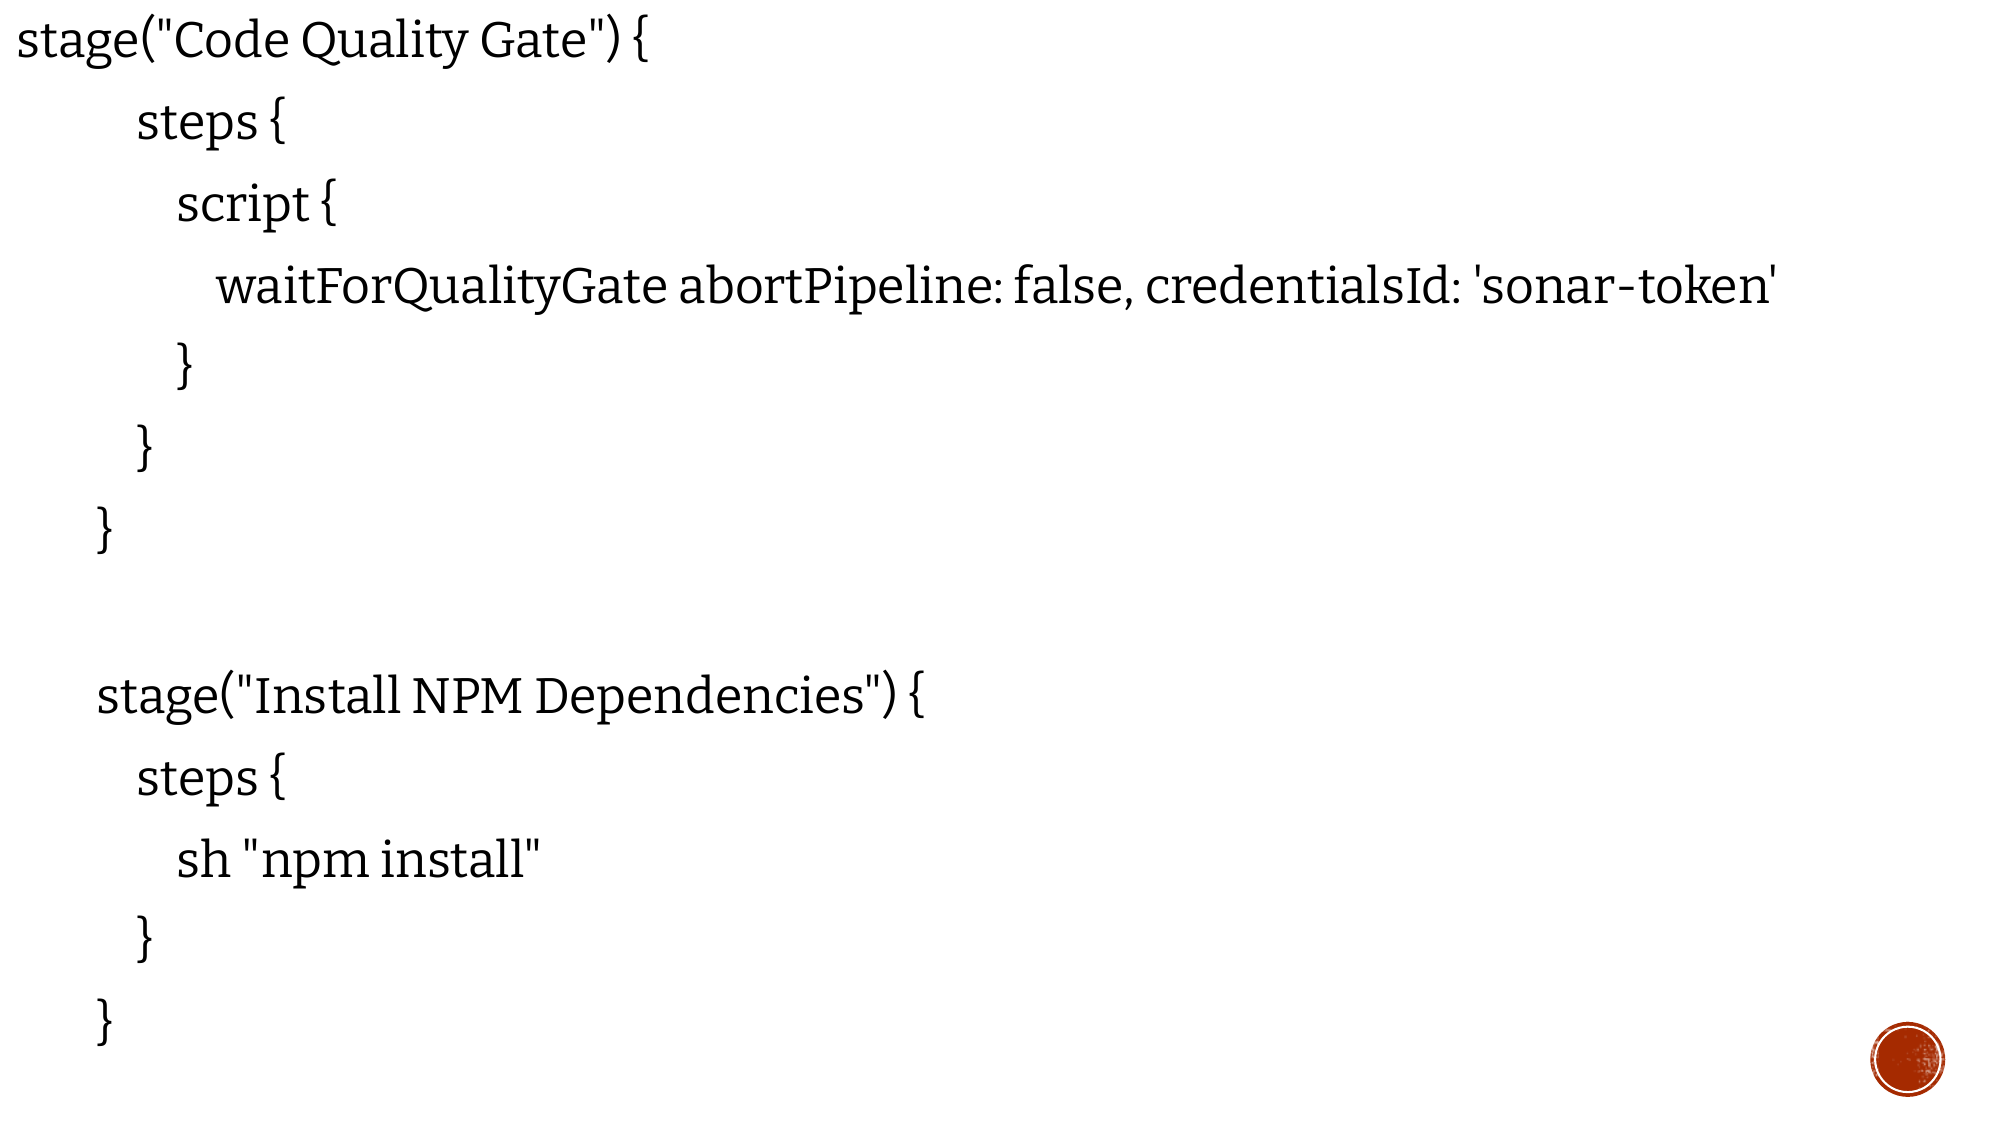

stage("Code Quality Gate") {
            steps {
                script {
                    waitForQualityGate abortPipeline: false, credentialsId: 'sonar-token'
                }
            }
        }

        stage("Install NPM Dependencies") {
            steps {
                sh "npm install"
            }
        }